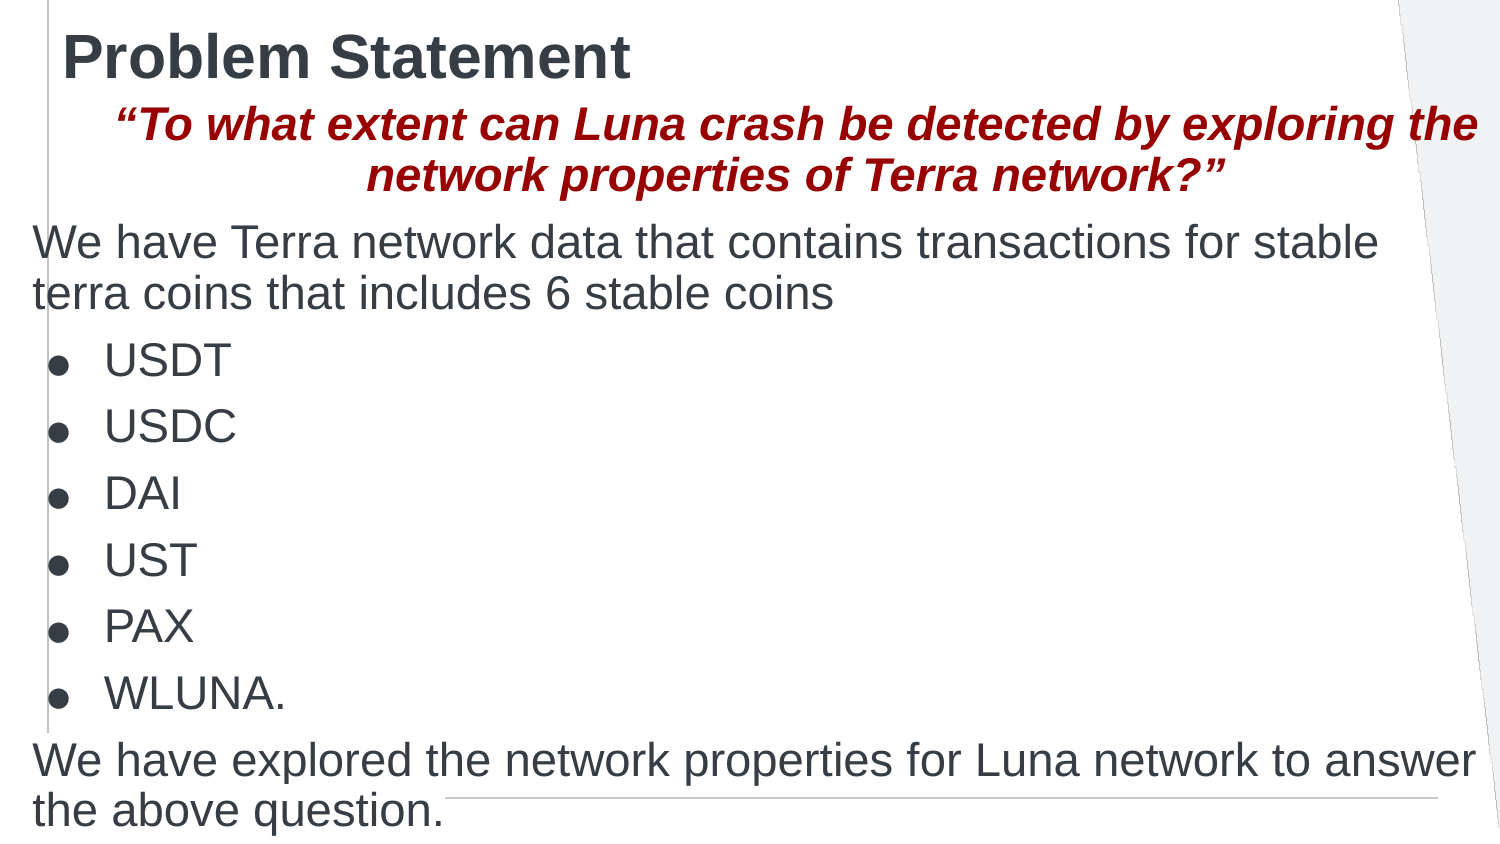

# Problem Statement
“To what extent can Luna crash be detected by exploring the network properties of Terra network?”
We have Terra network data that contains transactions for stable terra coins that includes 6 stable coins
USDT
USDC
DAI
UST
PAX
WLUNA.
We have explored the network properties for Luna network to answer the above question.